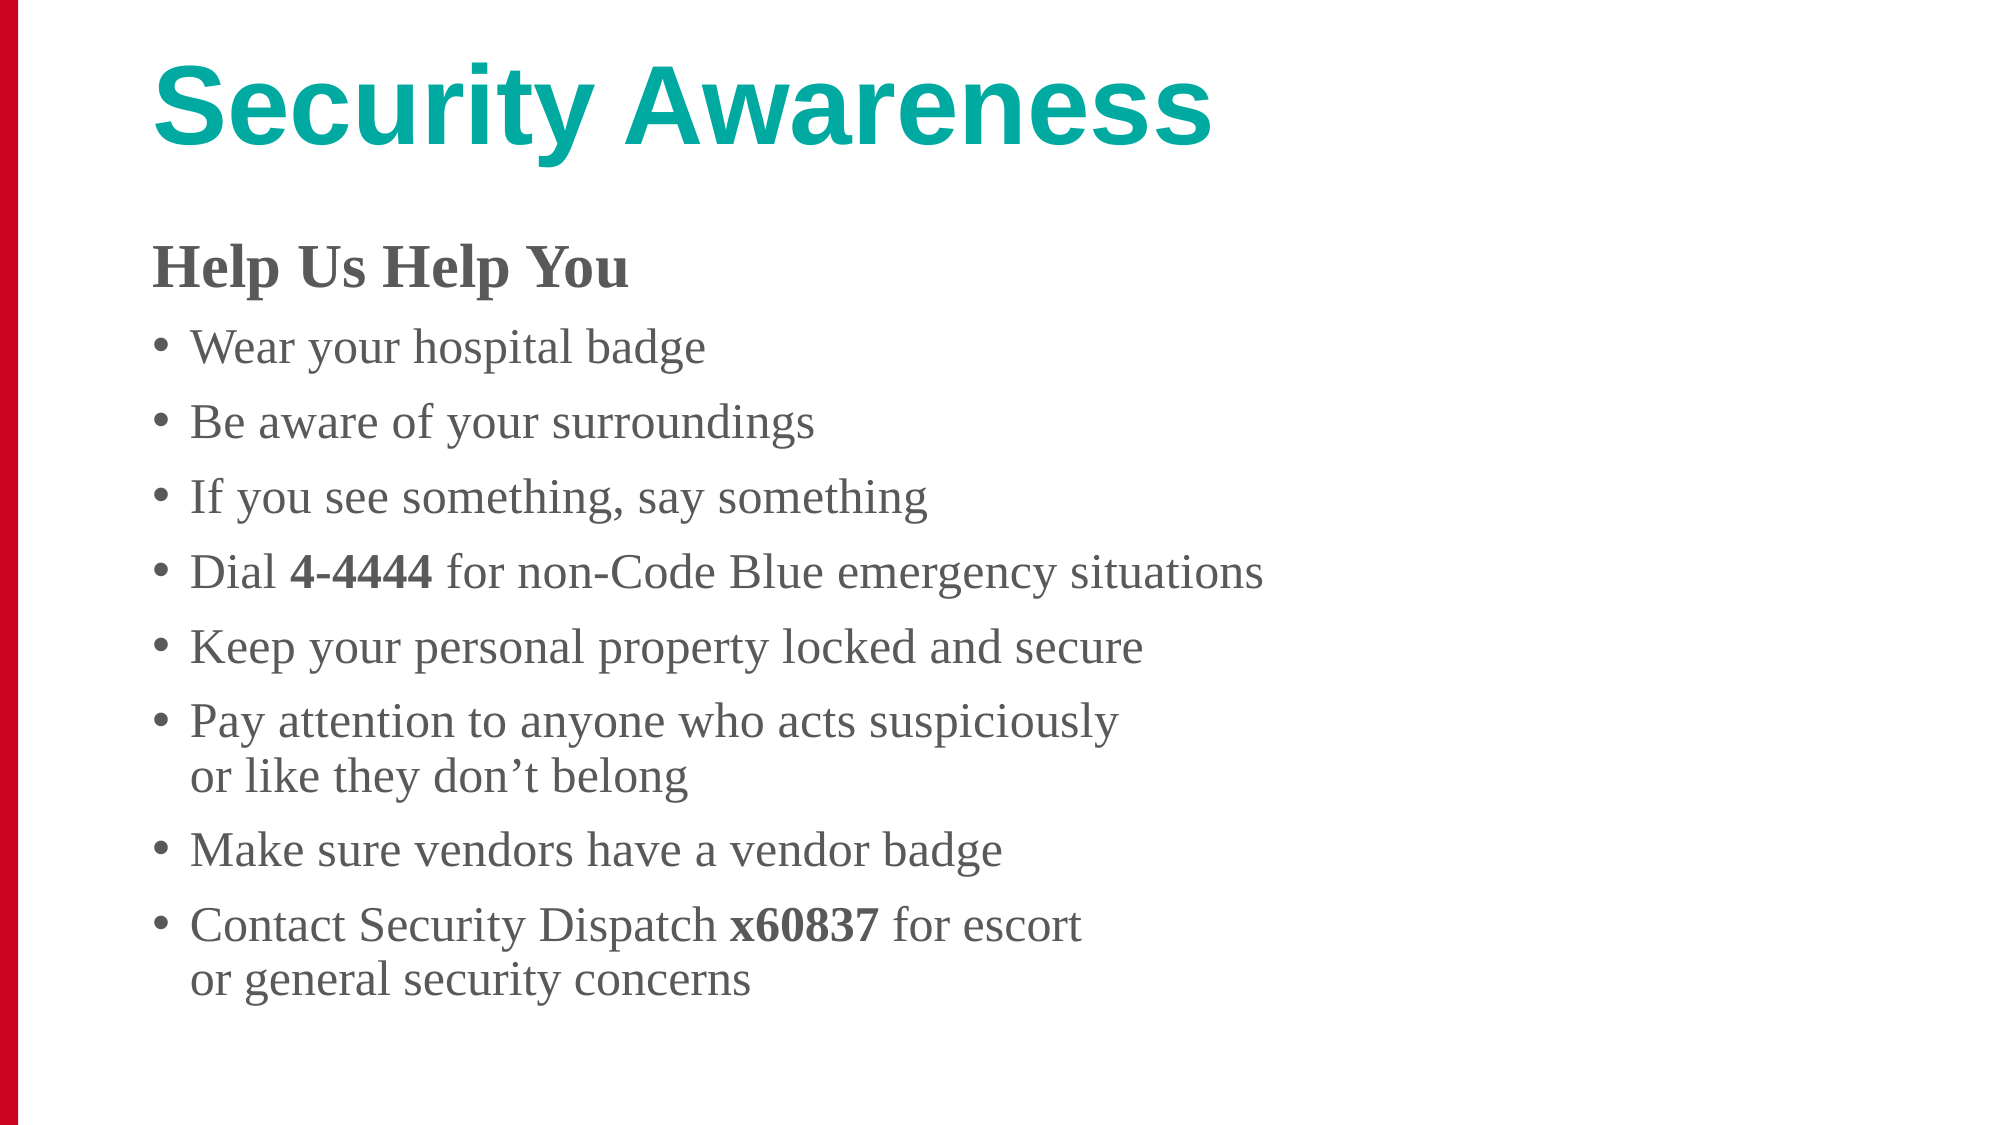

# Security Awareness
Help Us Help You
Wear your hospital badge
Be aware of your surroundings
If you see something, say something
Dial 4-4444 for non-Code Blue emergency situations
Keep your personal property locked and secure
Pay attention to anyone who acts suspiciously
or like they don’t belong
Make sure vendors have a vendor badge
Contact Security Dispatch x60837 for escort
or general security concerns